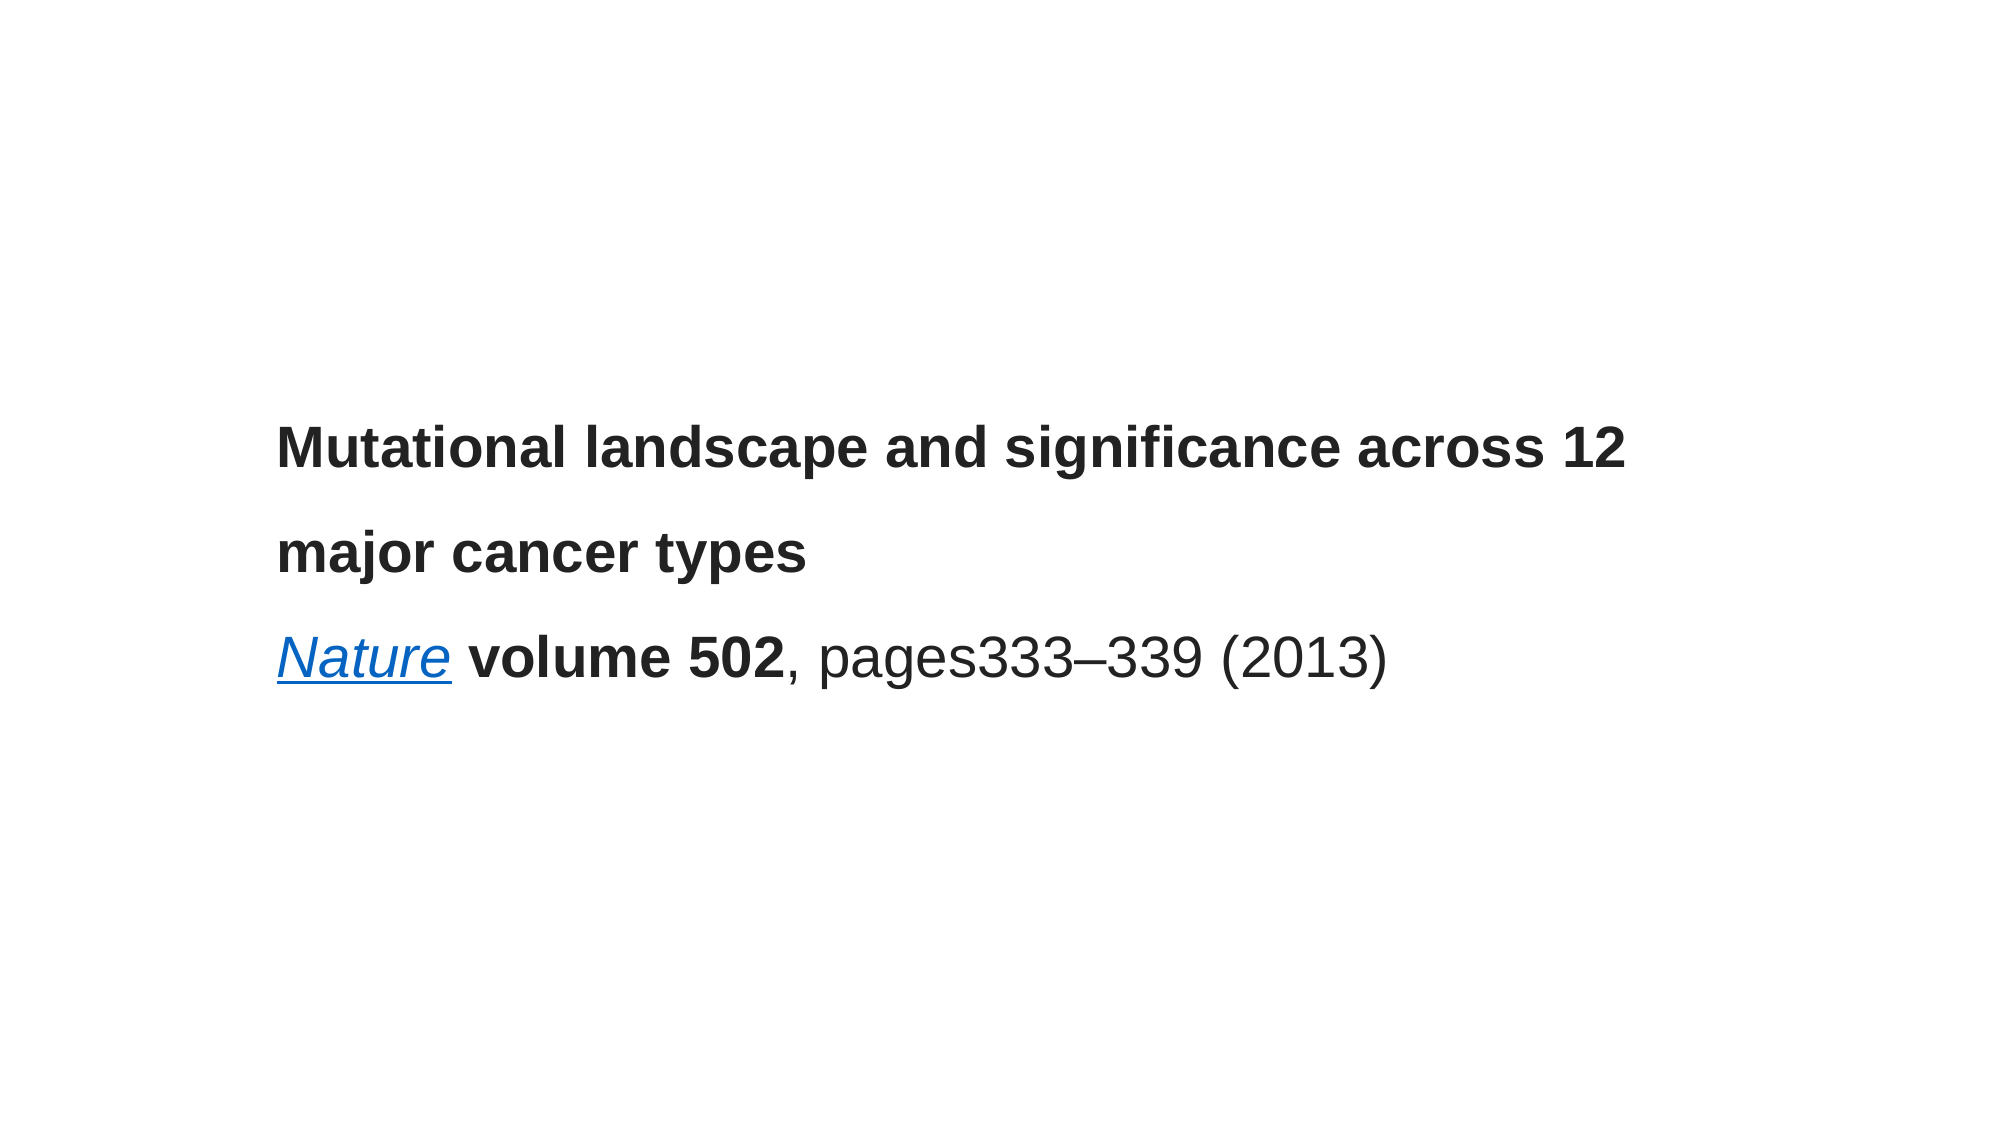

Mutational landscape and significance across 12 major cancer types
Nature volume 502, pages333–339 (2013)